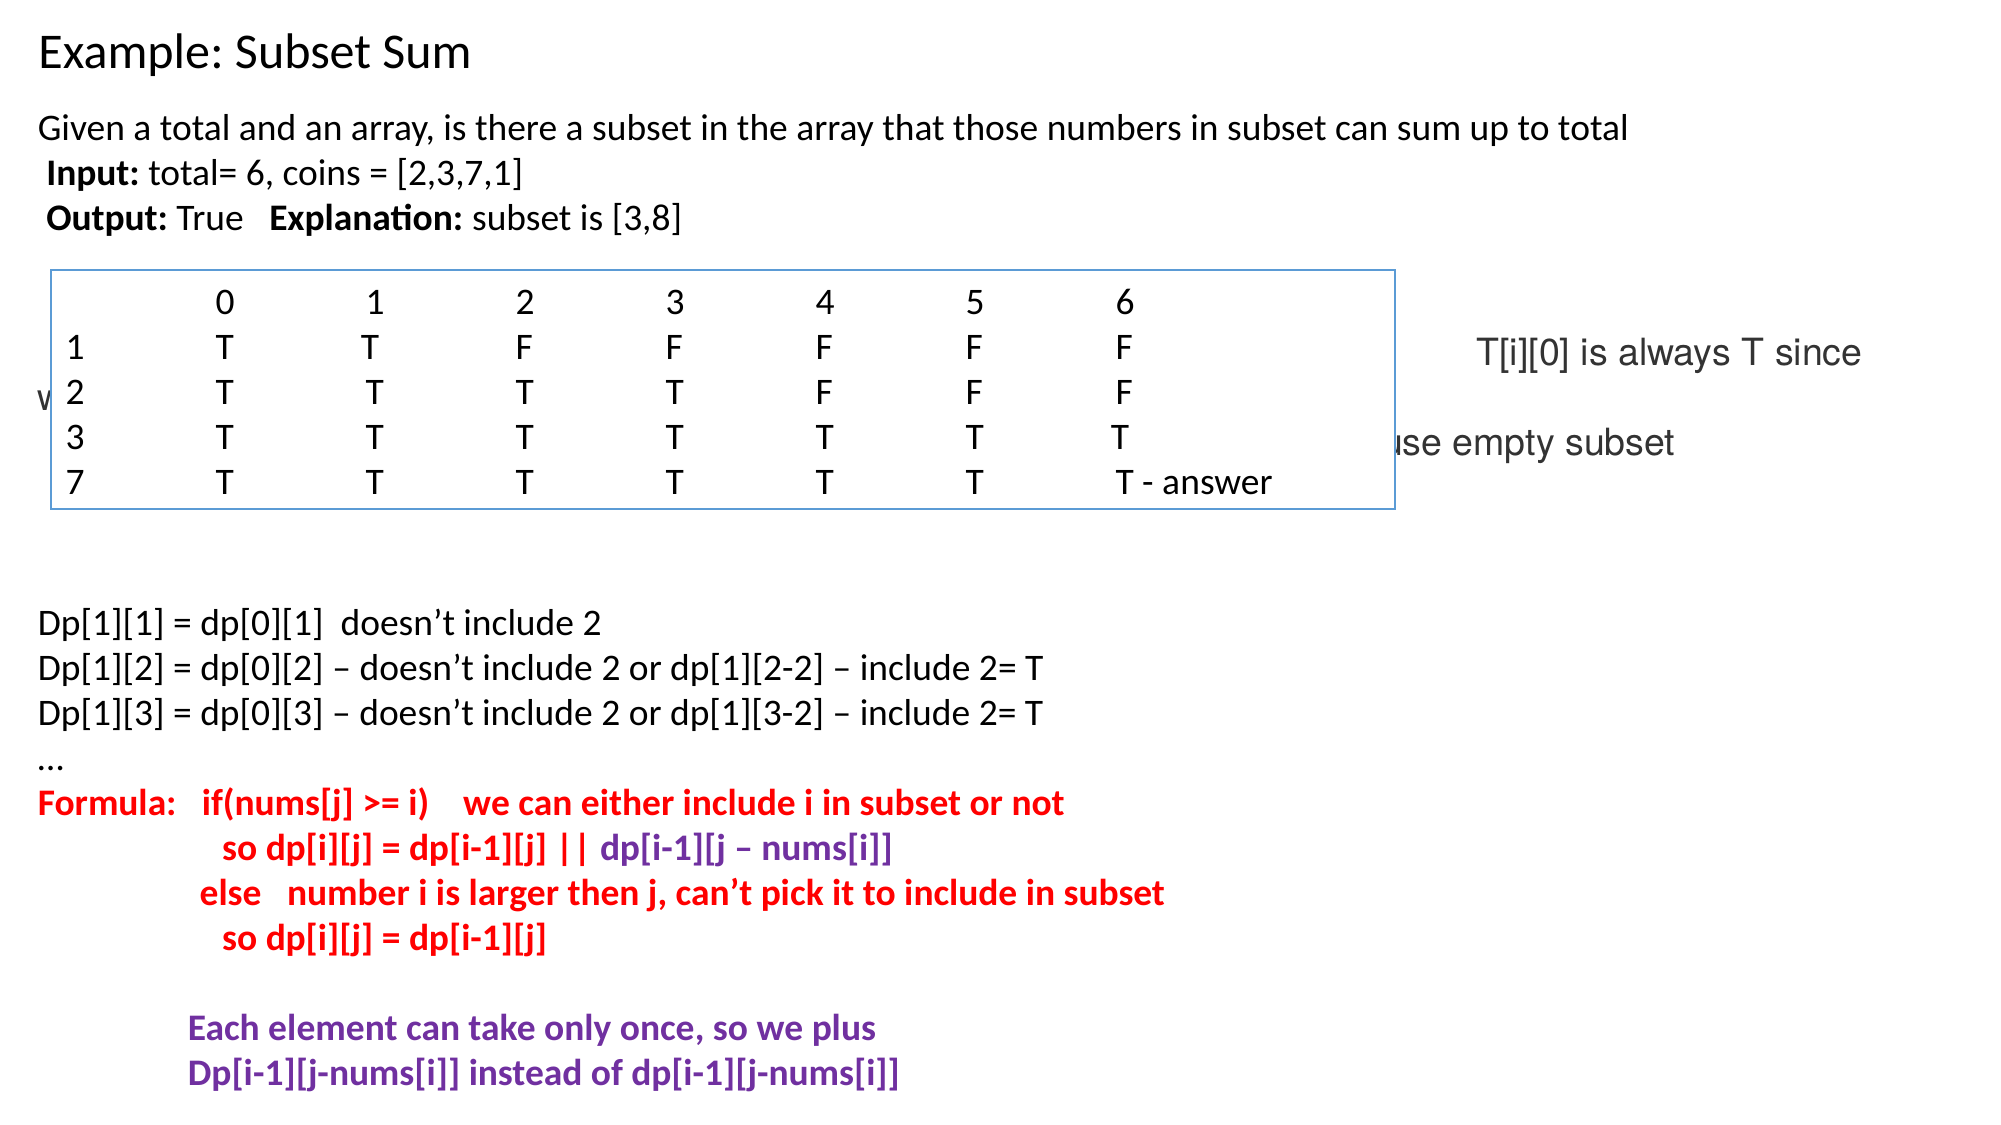

# Example: Subset Sum
Given a total and an array, is there a subset in the array that those numbers in subset can sum up to total
 Input: total= 6, coins = [2,3,7,1]
 Output: True   Explanation: subset is [3,8]

                                                                                                                                         T[i][0] is always T since we                                                                                                                                                                  									       can use empty subset

Dp[1][1] = dp[0][1]  doesn’t include 2
Dp[1][2] = dp[0][2] – doesn’t include 2 or dp[1][2-2] – include 2= T
Dp[1][3] = dp[0][3] – doesn’t include 2 or dp[1][3-2] – include 2= T
…
Formula:   if(nums[j] >= i)    we can either include i in subset or not
	    so dp[i][j] = dp[i-1][j] || dp[i-1][j – nums[i]]
                   else   number i is larger then j, can’t pick it to include in subset
        	    so dp[i][j] = dp[i-1][j]

	Each element can take only once, so we plus
	Dp[i-1][j-nums[i]] instead of dp[i-1][j-nums[i]]

   	0	1	2	3	4	5	6
1	T               T	F	F	F	F	F
2	T	T	T	T	F	F	F
3	T	T	T	T	T	T               T
7	T	T	T	T	T	T	T - answer